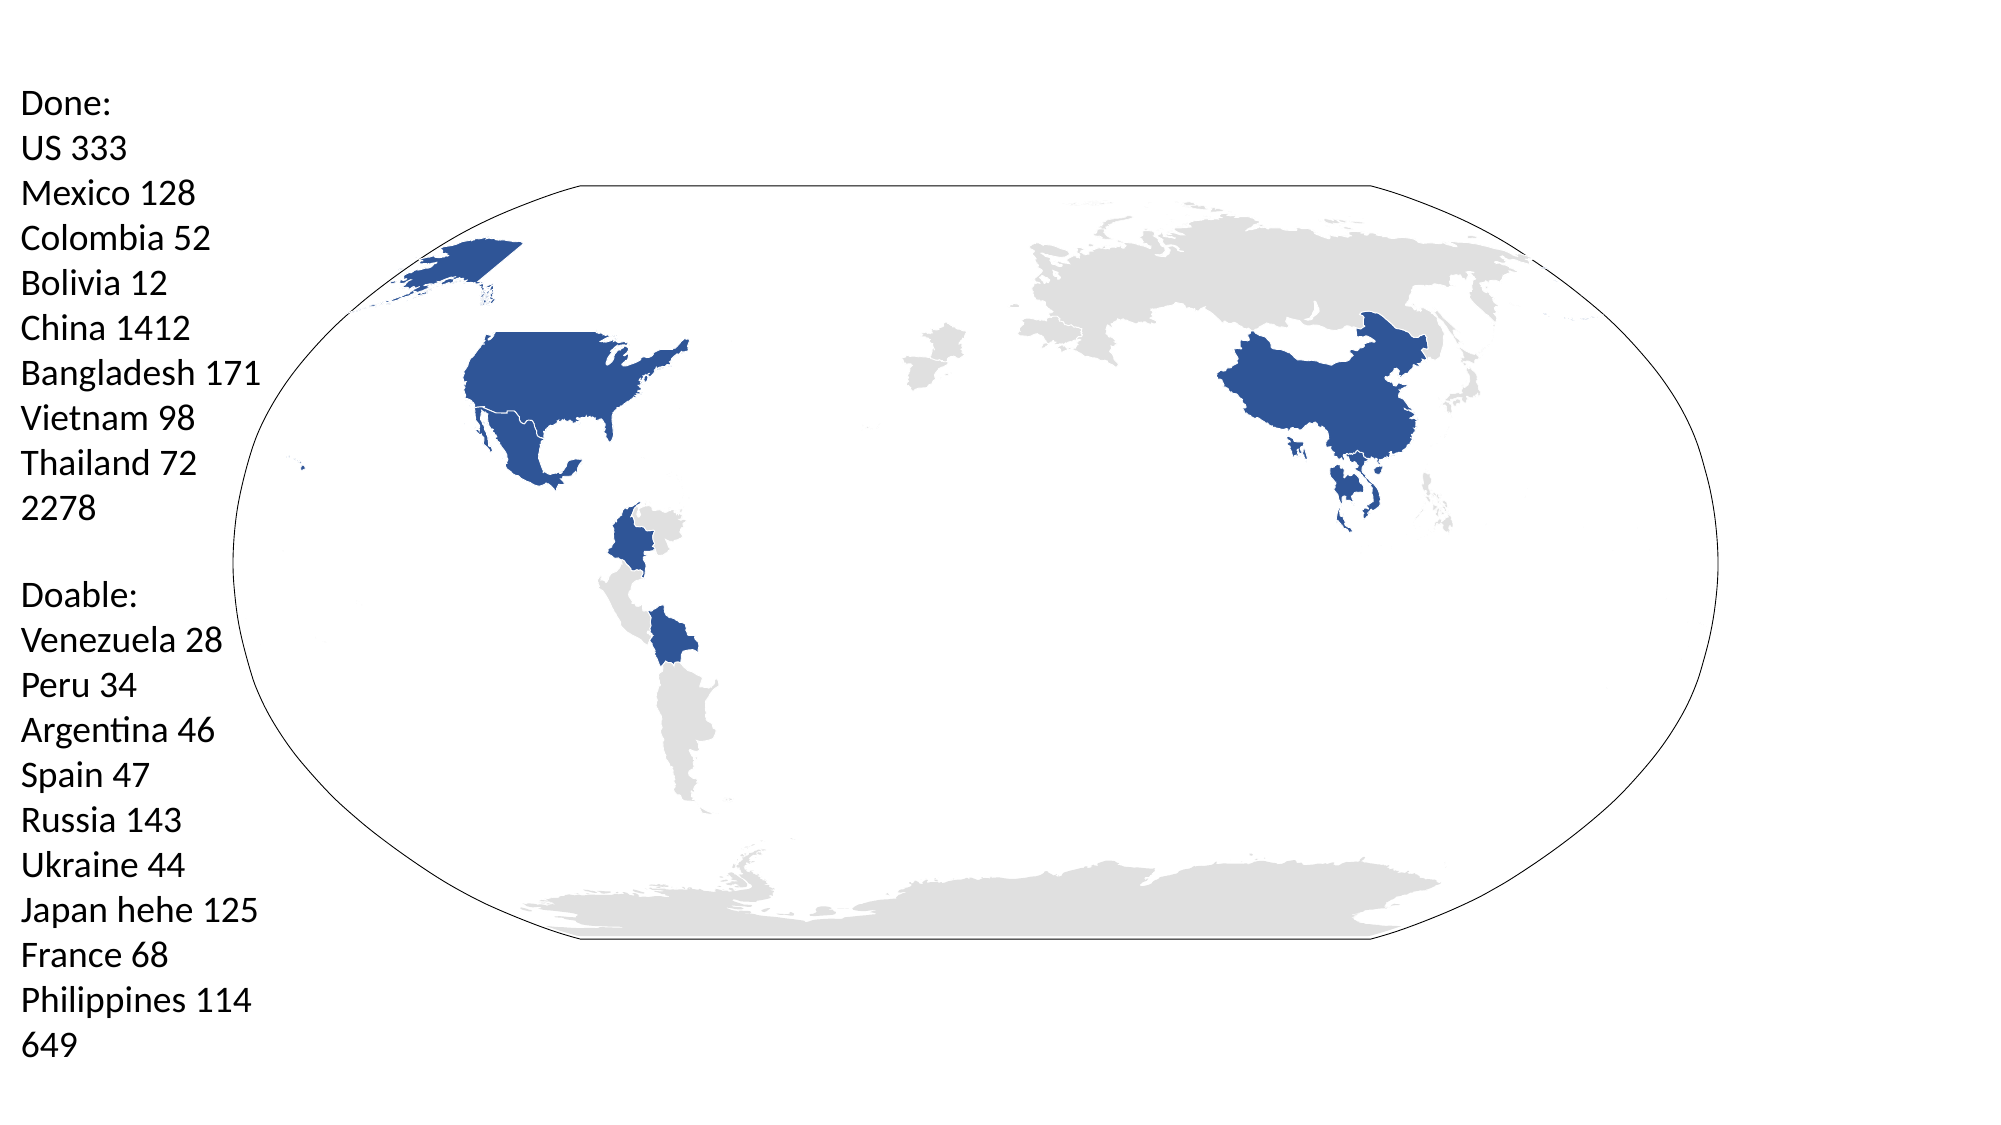

Done:
US 333
Mexico 128
Colombia 52
Bolivia 12
China 1412
Bangladesh 171
Vietnam 98
Thailand 72
2278

Doable:
Venezuela 28
Peru 34
Argentina 46
Spain 47
Russia 143
Ukraine 44
Japan hehe 125
France 68
Philippines 114
649